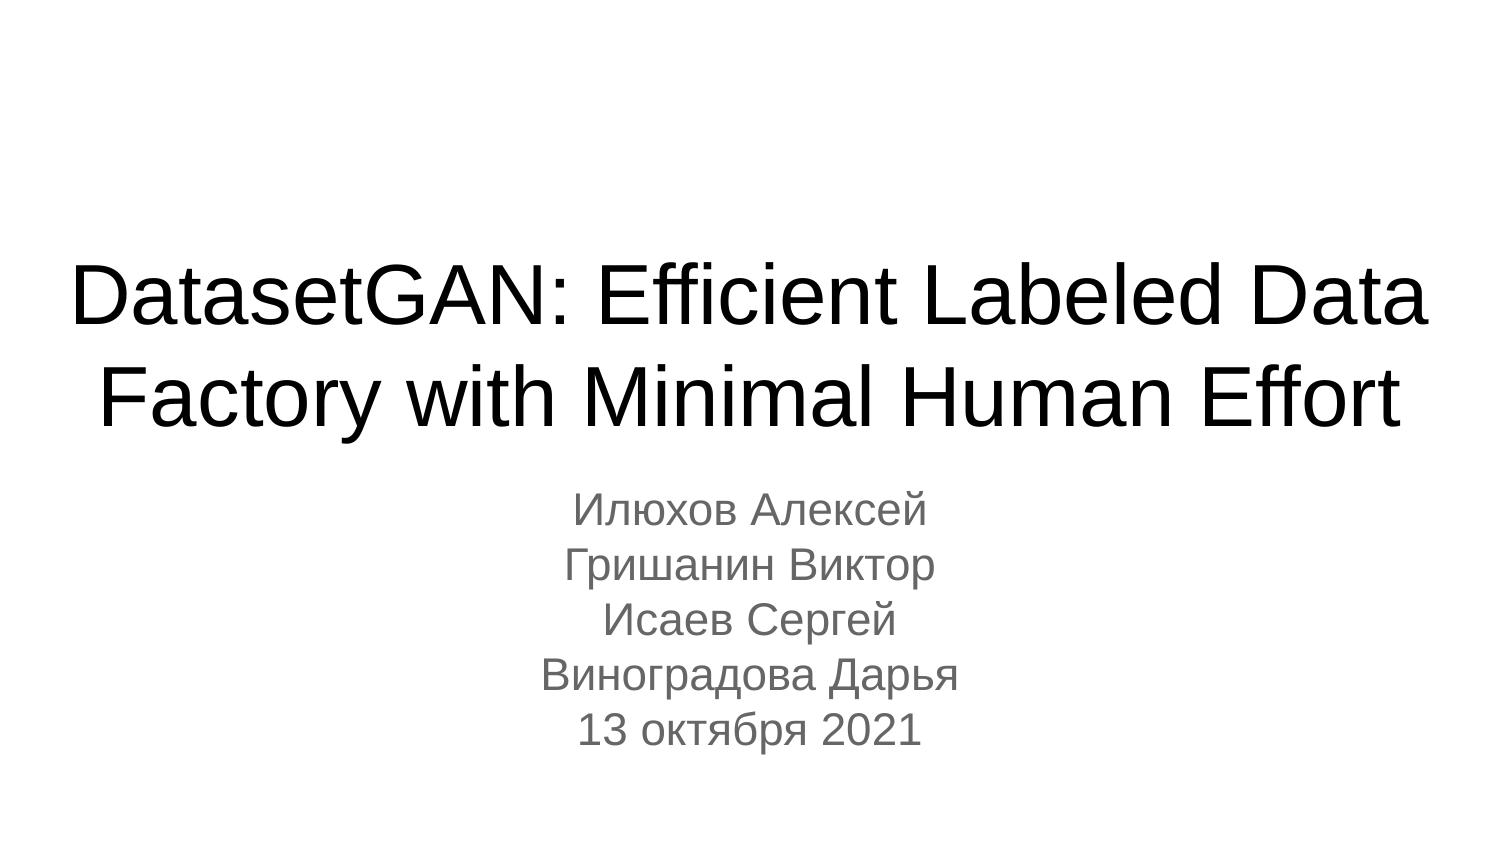

# DatasetGAN: Efficient Labeled Data Factory with Minimal Human Effort
Илюхов Алексей
Гришанин Виктор
Исаев Сергей
Виноградова Дарья
13 октября 2021